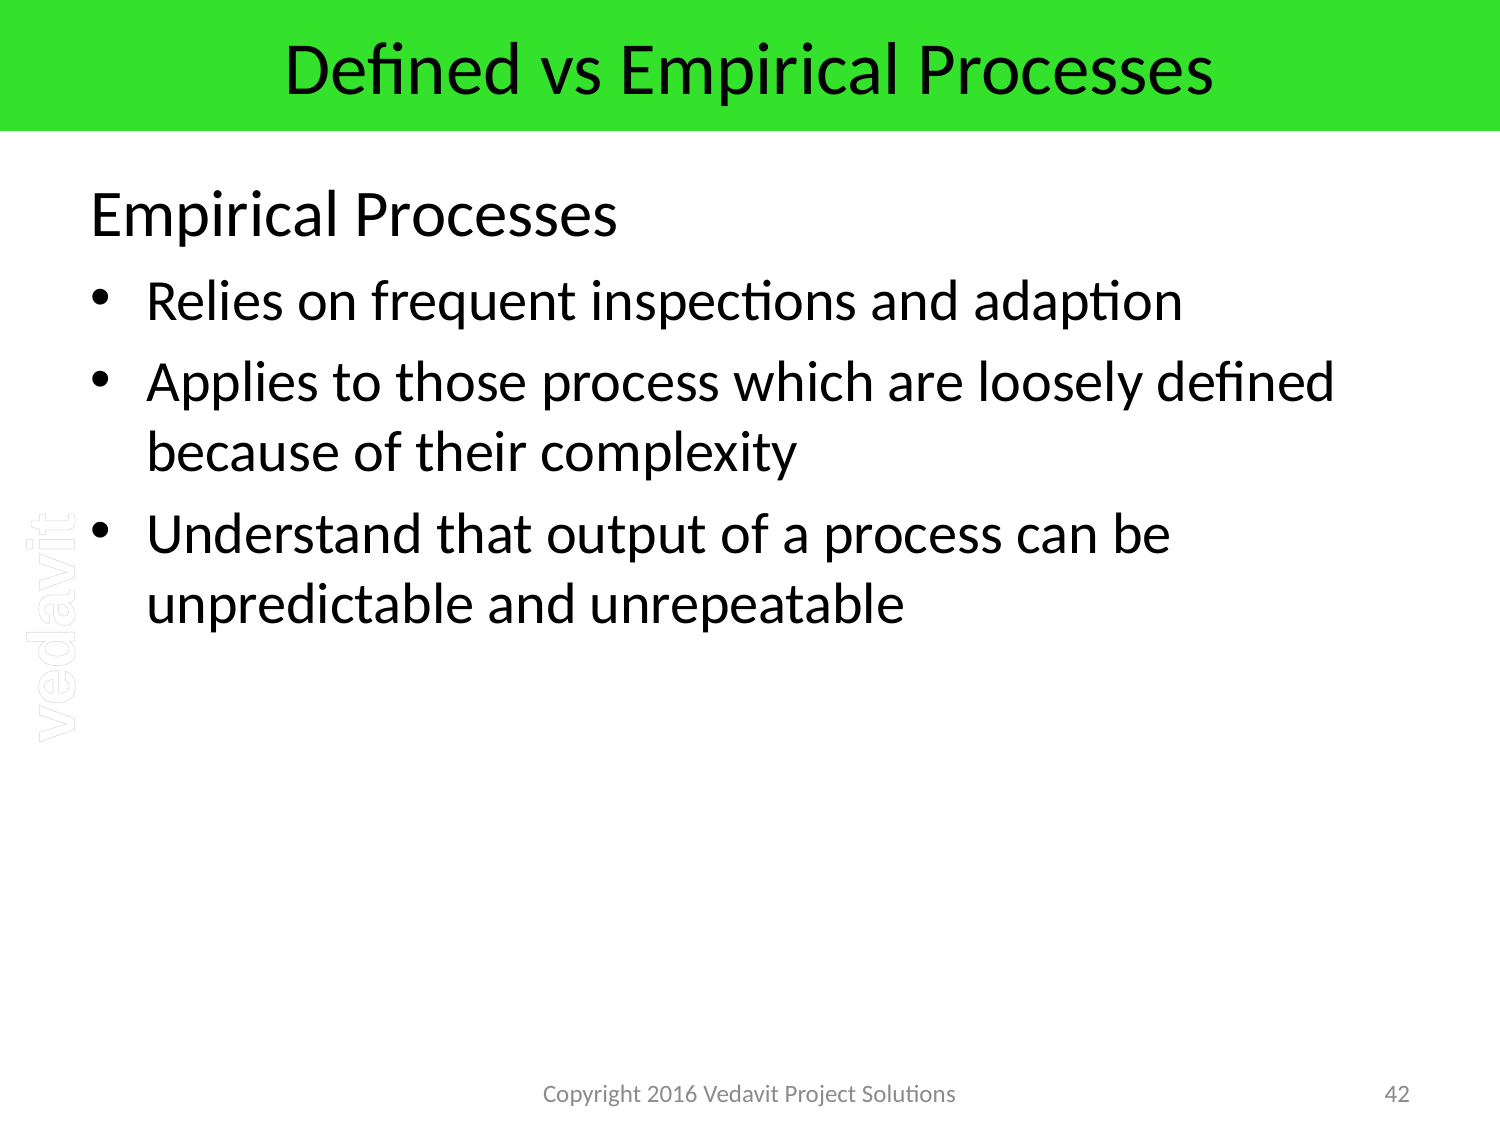

# Defined vs Empirical Processes
Empirical Processes
Relies on frequent inspections and adaption
Applies to those process which are loosely defined because of their complexity
Understand that output of a process can be unpredictable and unrepeatable

Copyright 2016 Vedavit Project Solutions
42